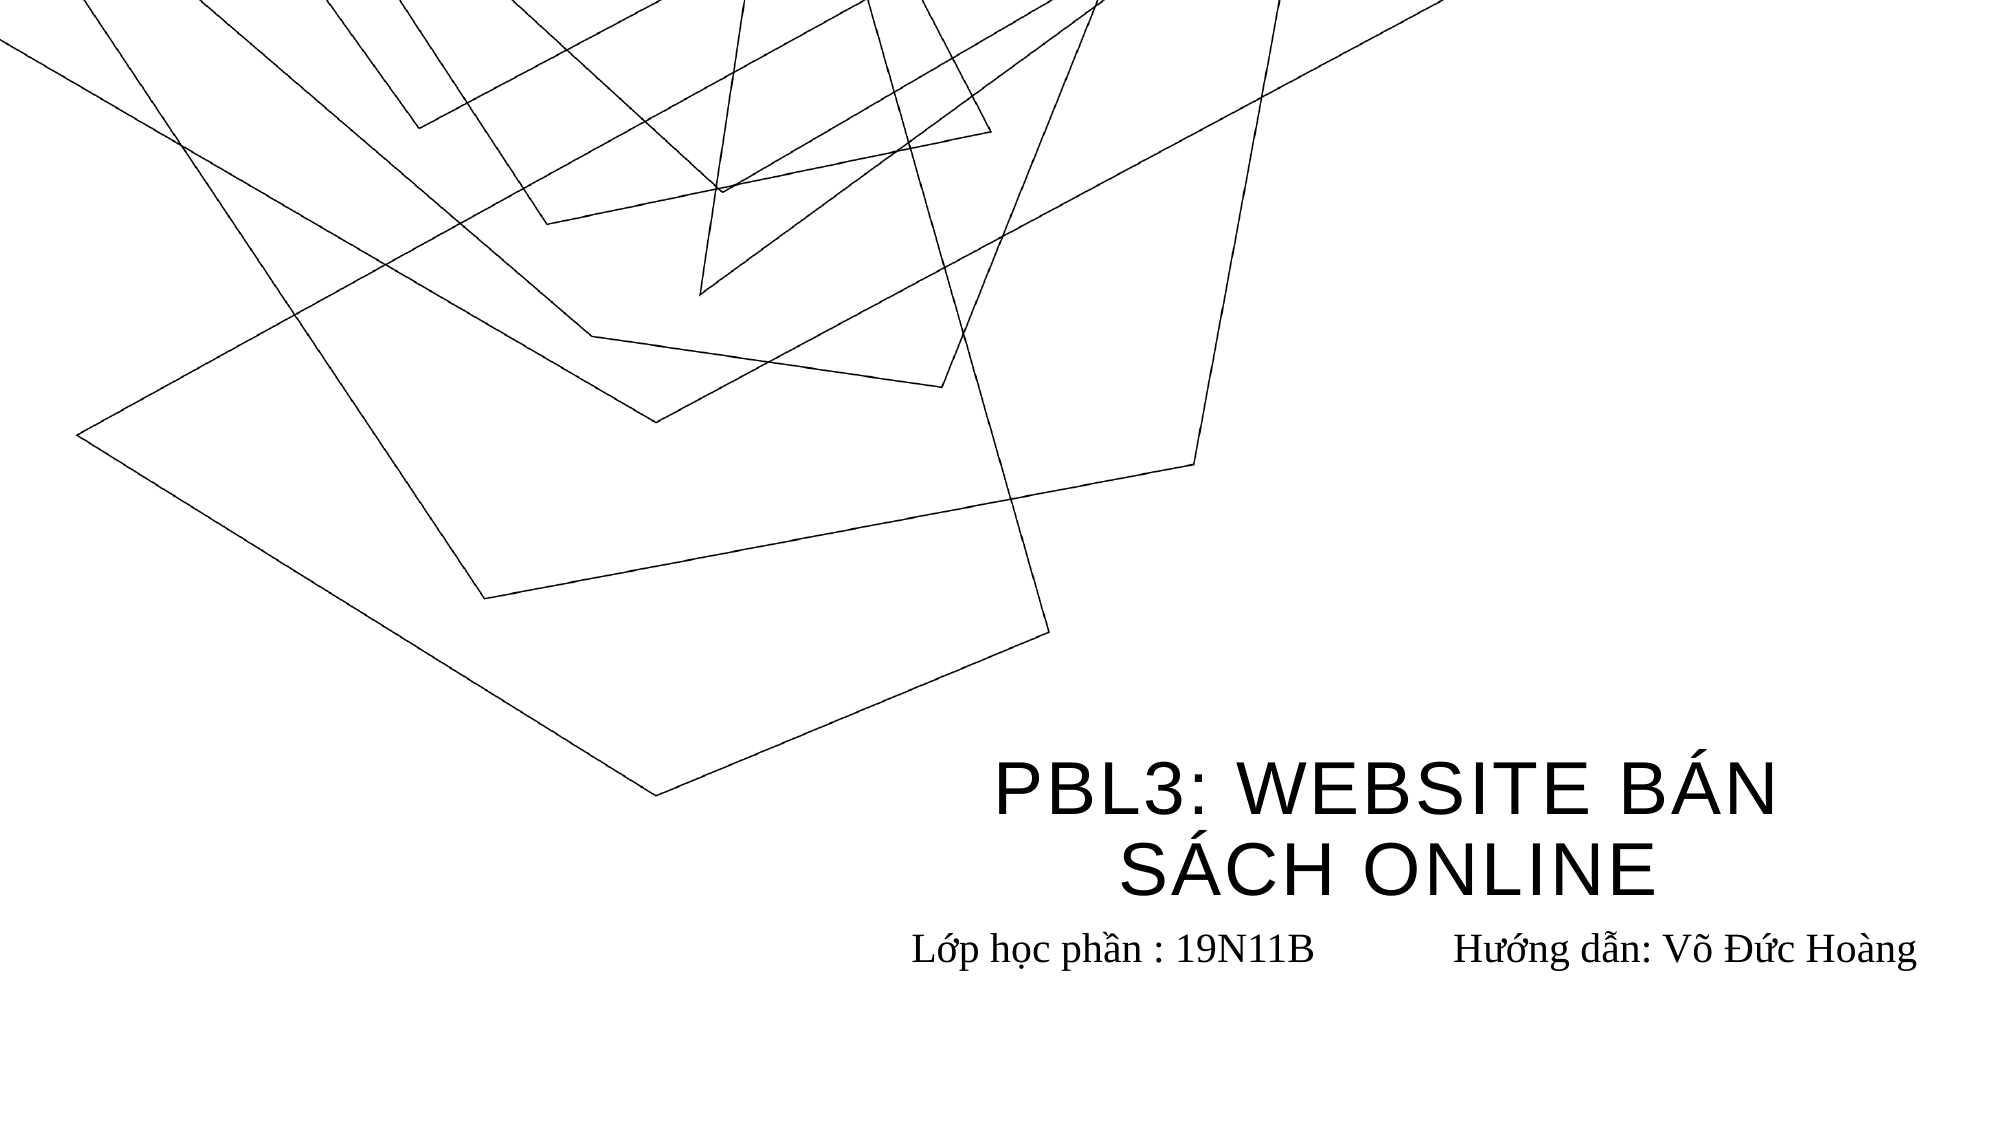

# PBL3: WebSite Bán sách Online
Lớp học phần : 19N11B
Hướng dẫn: Võ Đức Hoàng